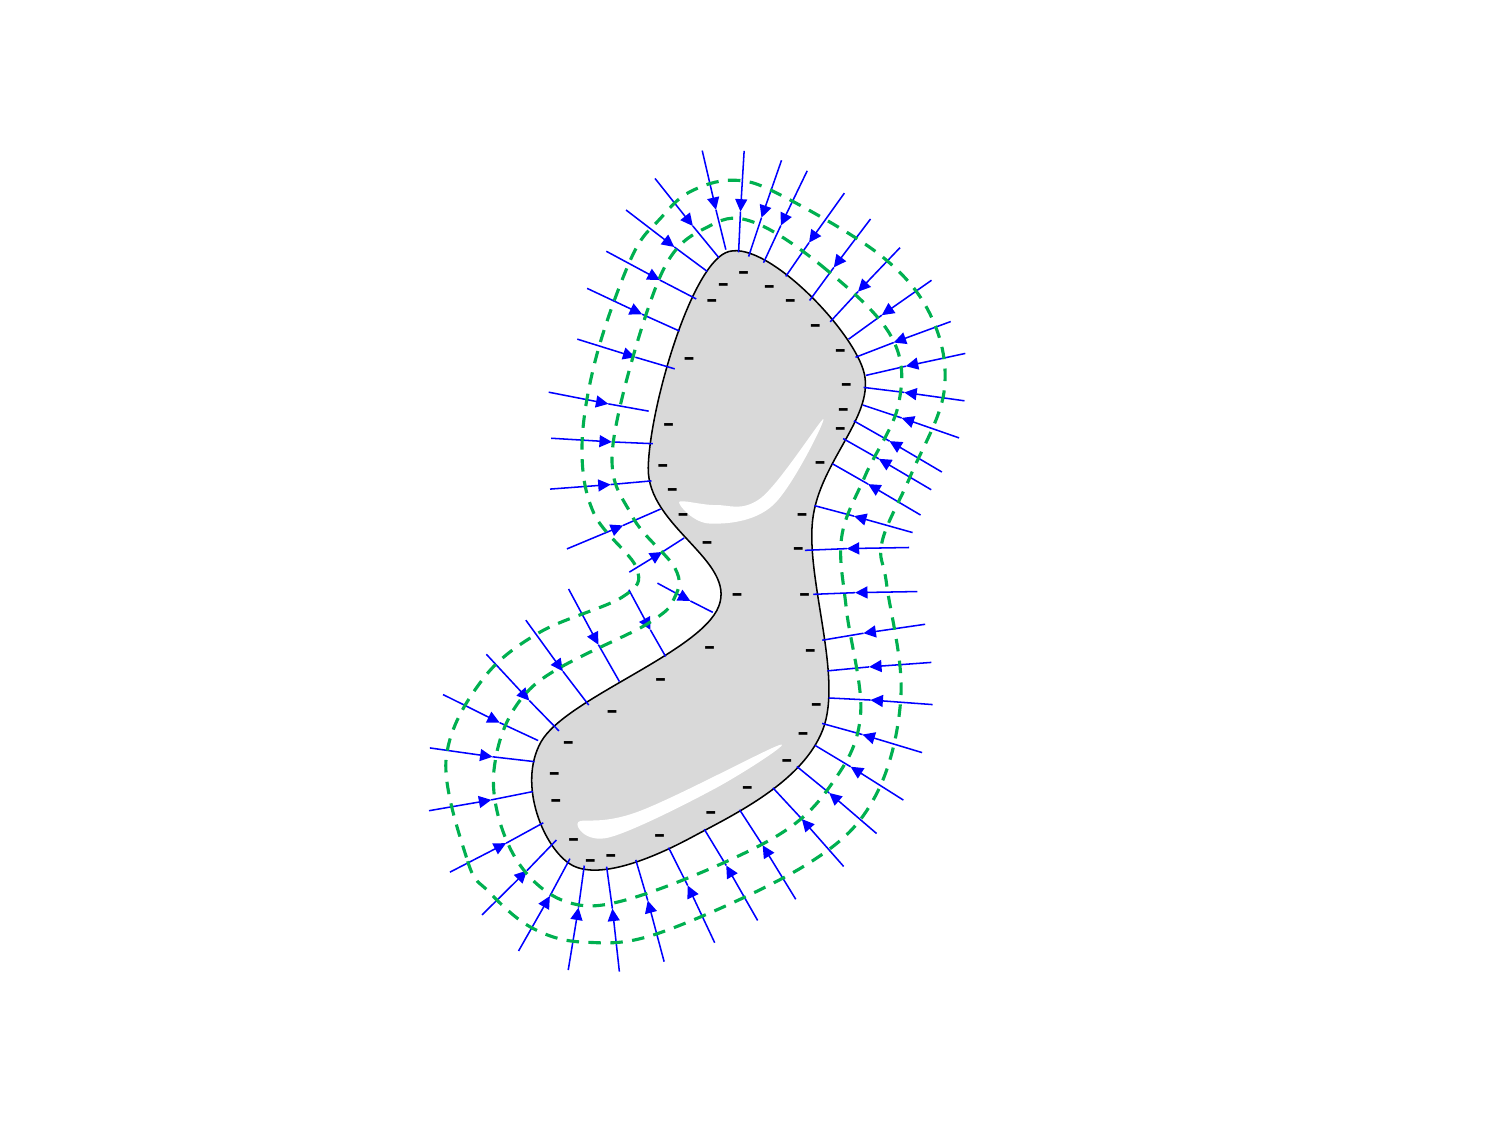

-

-
-

-
-

-

-
-

-

-

-

-

-

-

-

-
-
-

-

-
-

-
-

-

-

-

-

-

-

-

-

-
-

-
-

-
-